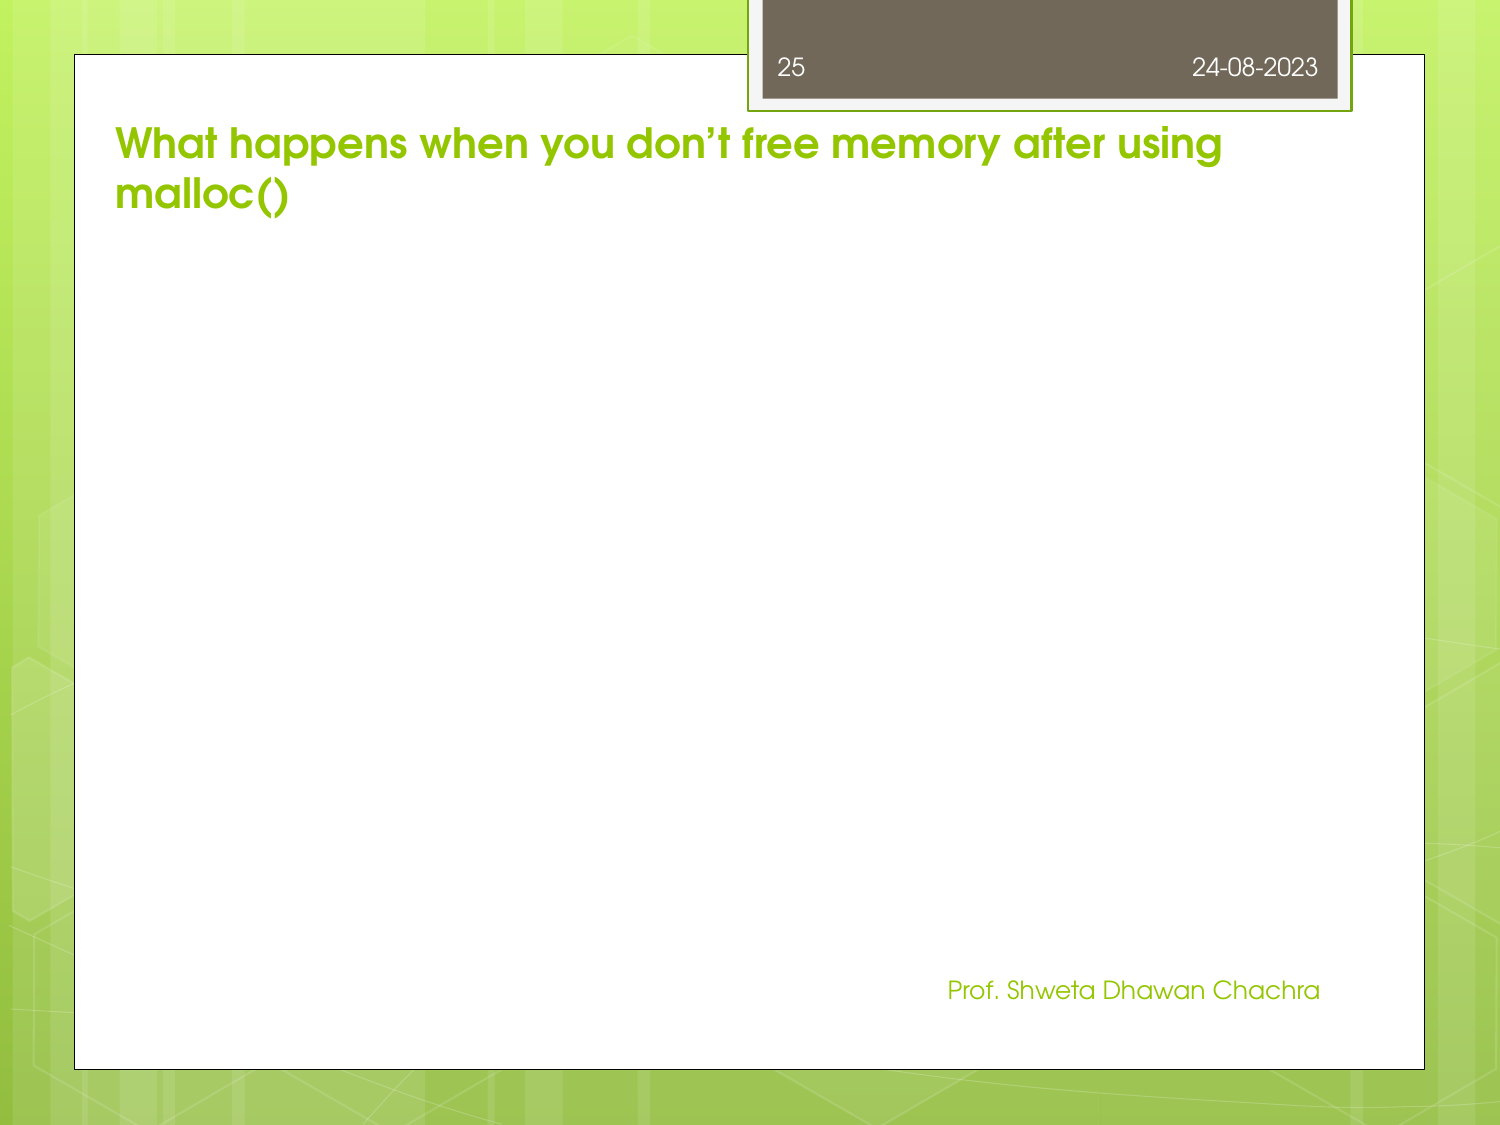

25
24-08-2023
What happens when you don’t free memory after using malloc()

Prof. Shweta Dhawan Chachra